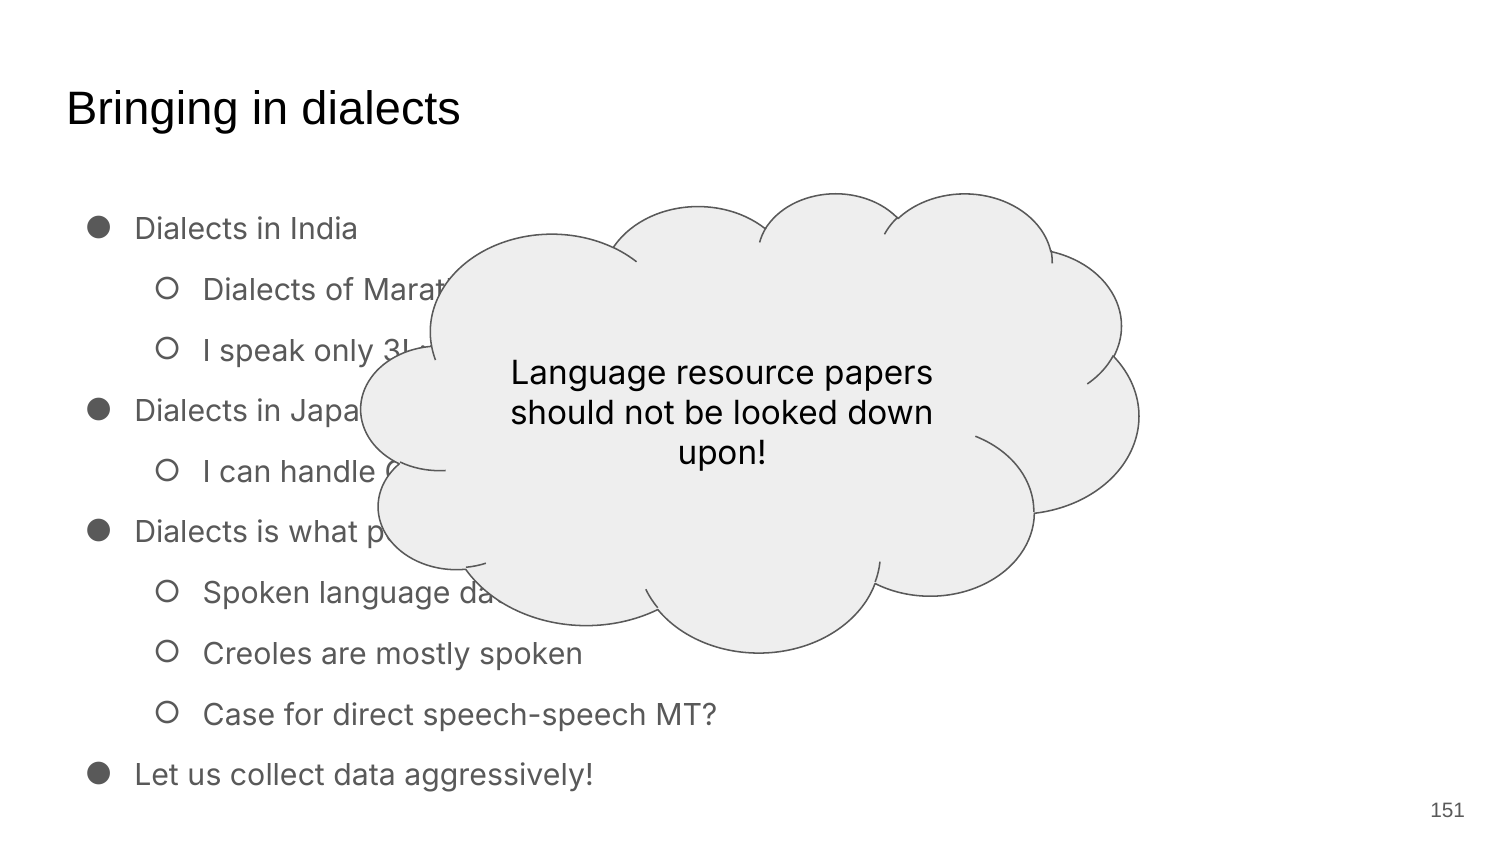

# Bringing in dialects
Dialects in India
Dialects of Marathi (42 dialects)
I speak only 3! :-(
Dialects in Japan
I can handle Osaka and Kyoto dialect but theres MORE!
Dialects is what people use but mostly spoken
Spoken language data collection needs focus
Creoles are mostly spoken
Case for direct speech-speech MT?
Let us collect data aggressively!
Language resource papers should not be looked down upon!
151